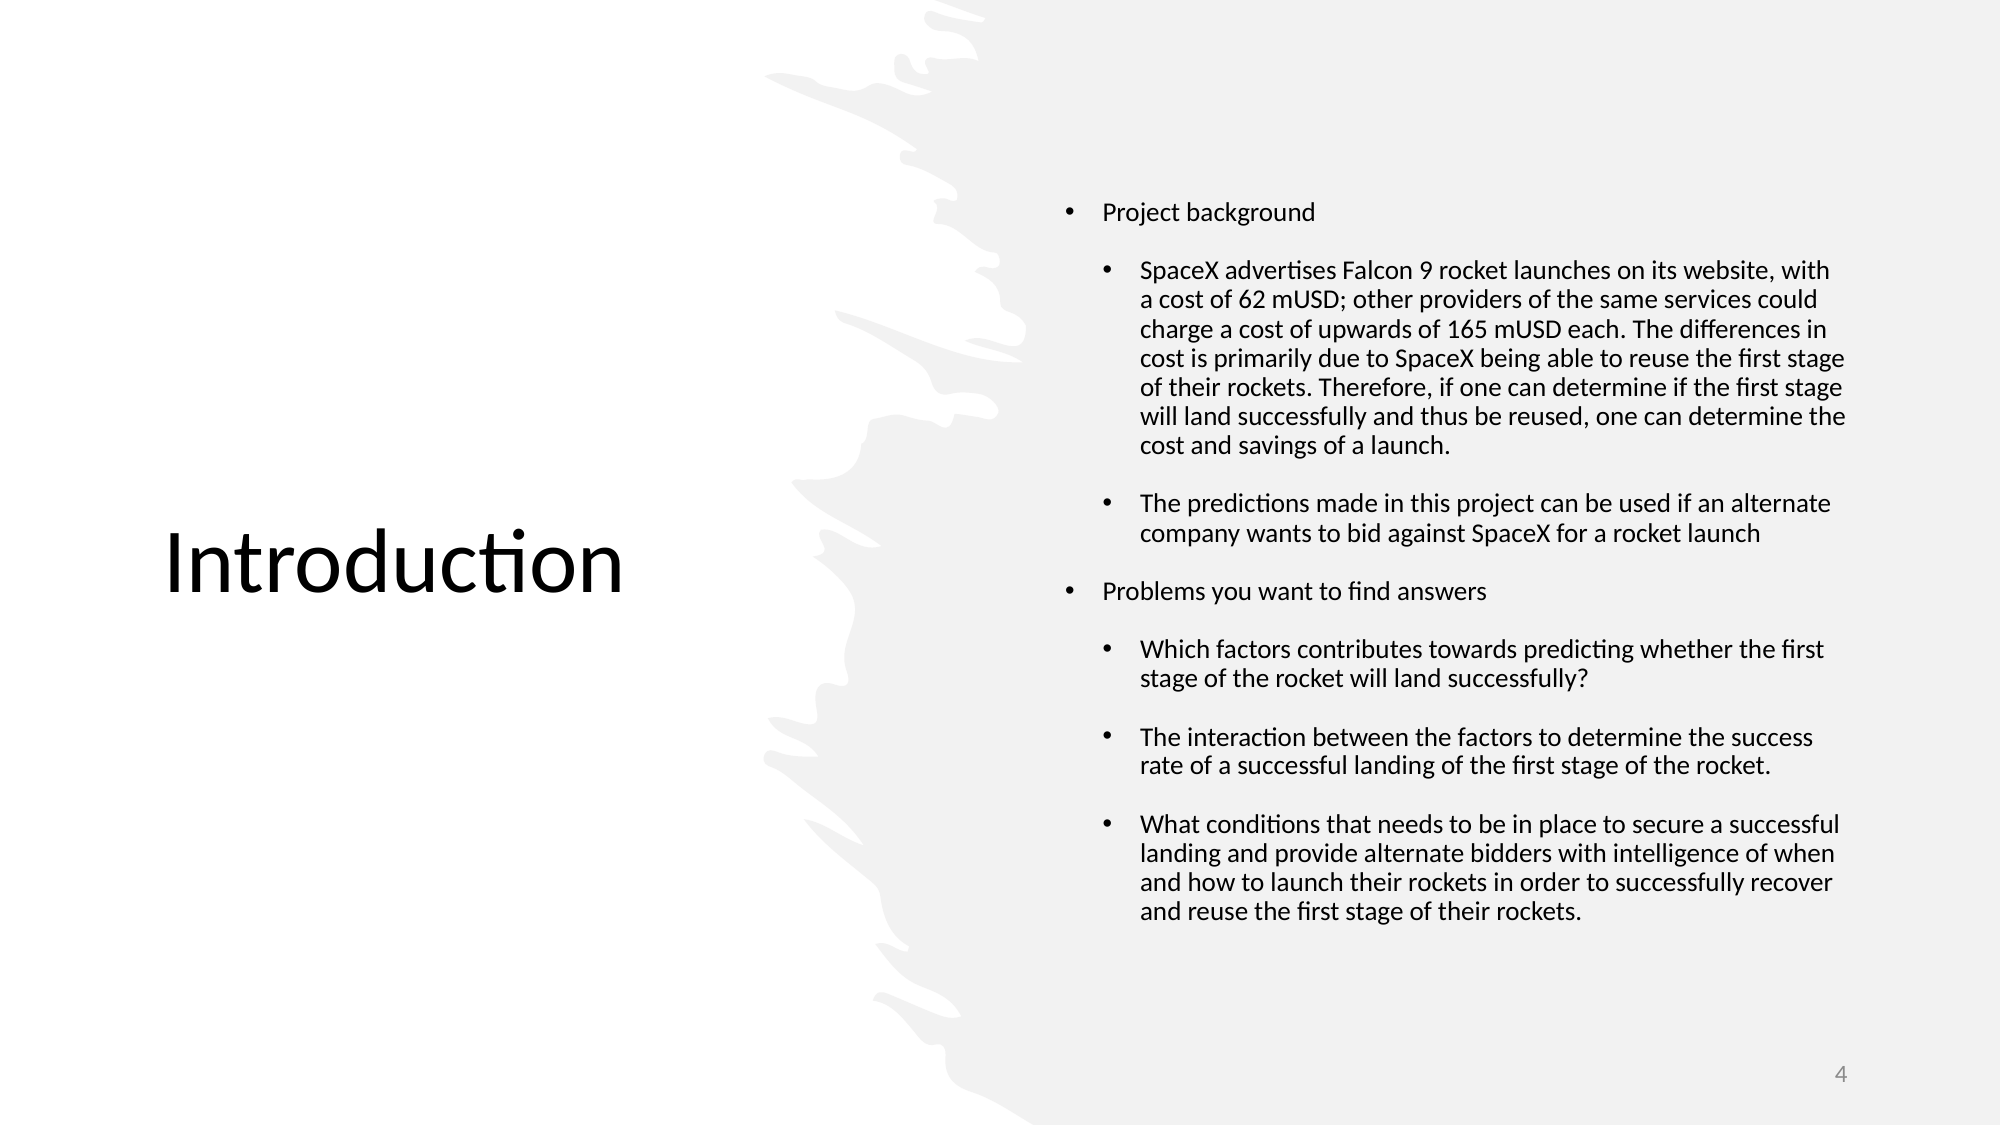

Project background
SpaceX advertises Falcon 9 rocket launches on its website, with a cost of 62 mUSD; other providers of the same services could charge a cost of upwards of 165 mUSD each. The differences in cost is primarily due to SpaceX being able to reuse the first stage of their rockets. Therefore, if one can determine if the first stage will land successfully and thus be reused, one can determine the cost and savings of a launch.
The predictions made in this project can be used if an alternate company wants to bid against SpaceX for a rocket launch
Problems you want to find answers
Which factors contributes towards predicting whether the first stage of the rocket will land successfully?
The interaction between the factors to determine the success rate of a successful landing of the first stage of the rocket.
What conditions that needs to be in place to secure a successful landing and provide alternate bidders with intelligence of when and how to launch their rockets in order to successfully recover and reuse the first stage of their rockets.
Introduction
4